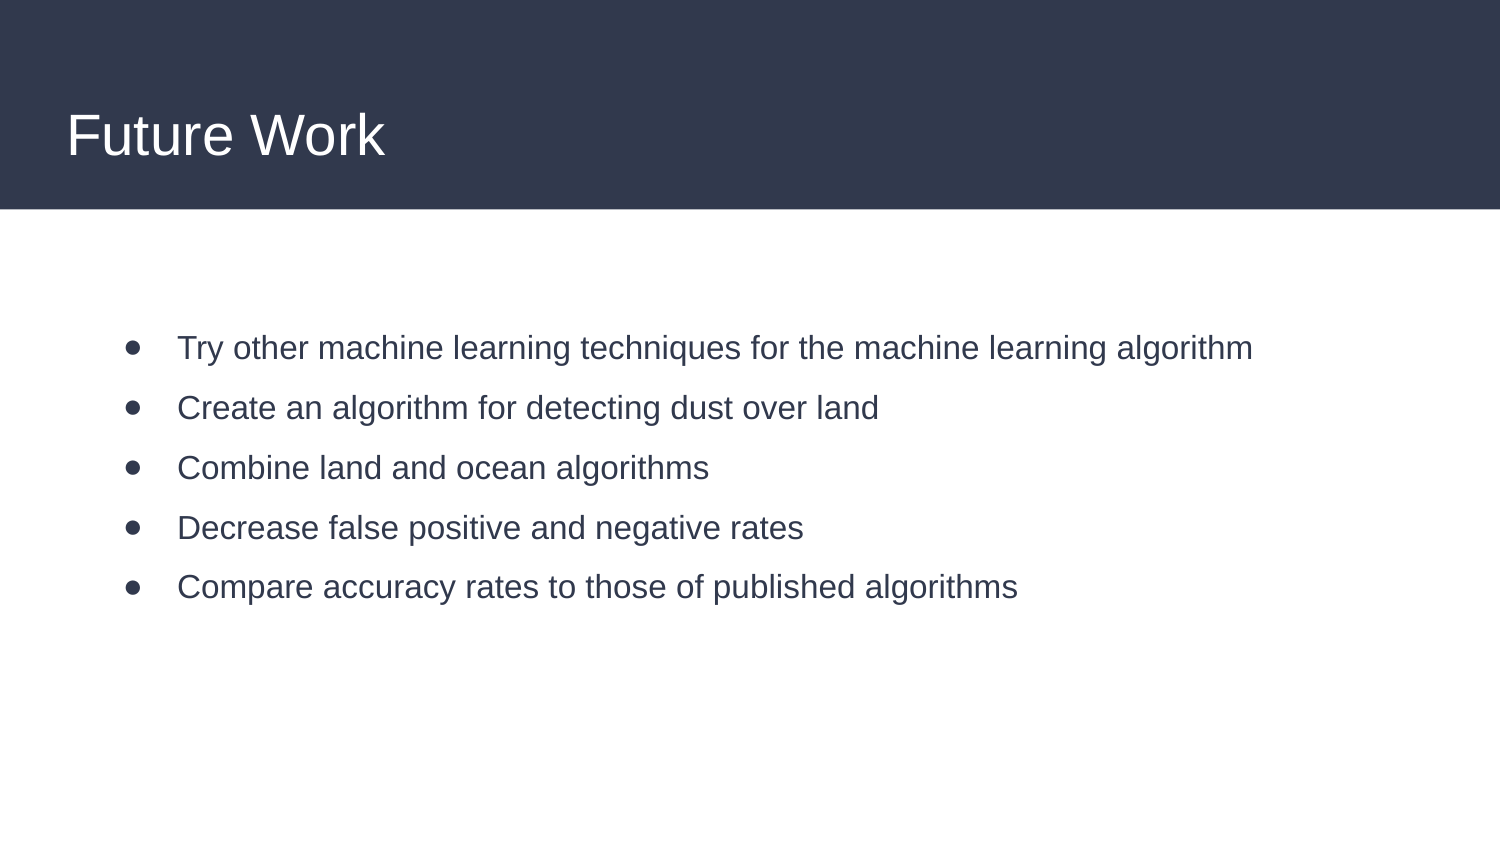

# Future Work
Try other machine learning techniques for the machine learning algorithm
Create an algorithm for detecting dust over land
Combine land and ocean algorithms
Decrease false positive and negative rates
Compare accuracy rates to those of published algorithms